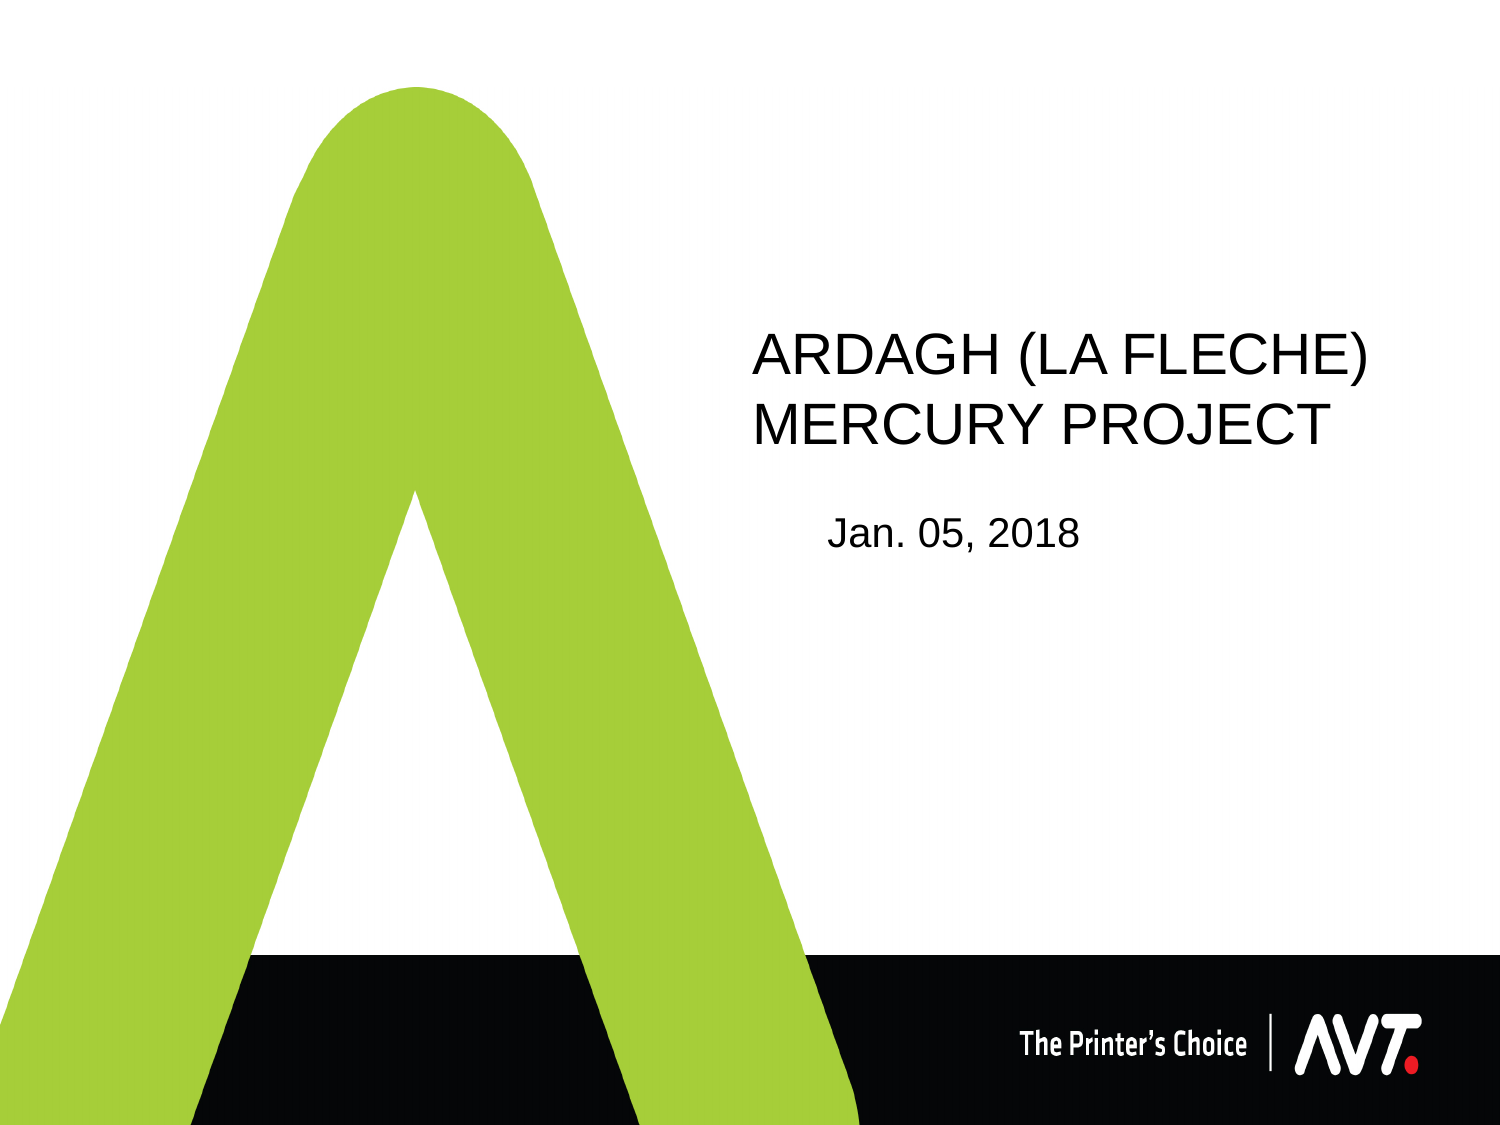

# Ardagh (La Fleche) Mercury PROJECT
Jan. 05, 2018